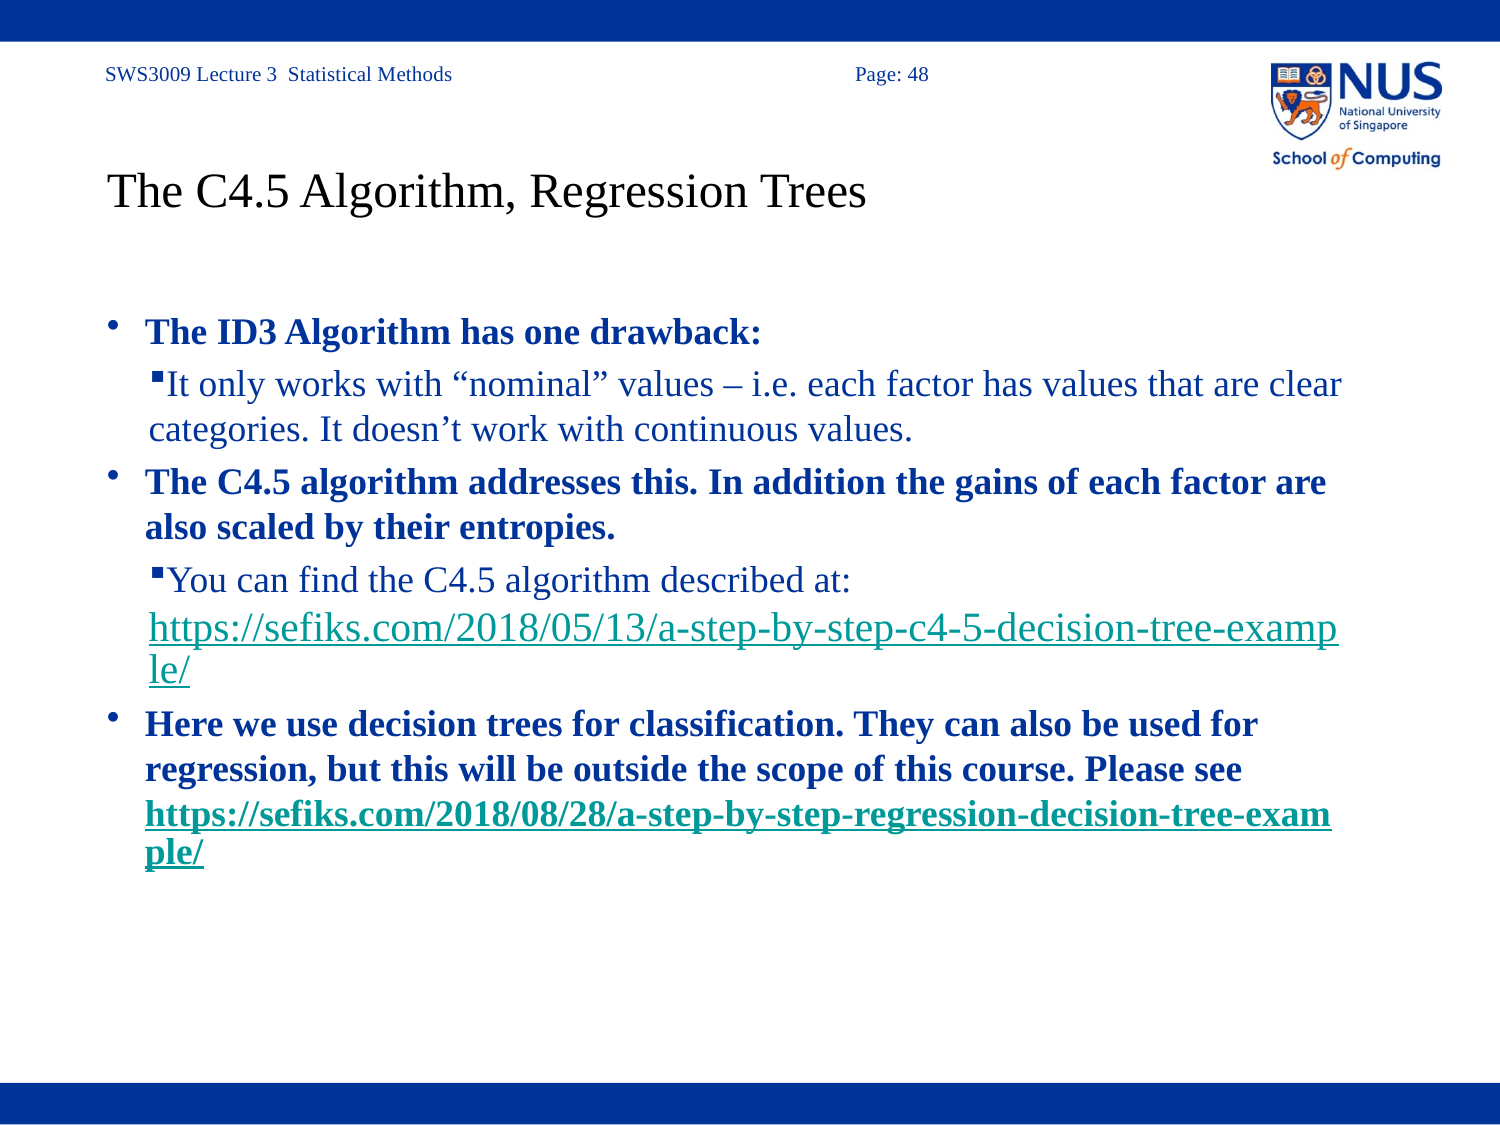

# The C4.5 Algorithm, Regression Trees
The ID3 Algorithm has one drawback:
It only works with “nominal” values – i.e. each factor has values that are clear categories. It doesn’t work with continuous values.
The C4.5 algorithm addresses this. In addition the gains of each factor are also scaled by their entropies.
You can find the C4.5 algorithm described at: https://sefiks.com/2018/05/13/a-step-by-step-c4-5-decision-tree-example/
Here we use decision trees for classification. They can also be used for regression, but this will be outside the scope of this course. Please see https://sefiks.com/2018/08/28/a-step-by-step-regression-decision-tree-example/